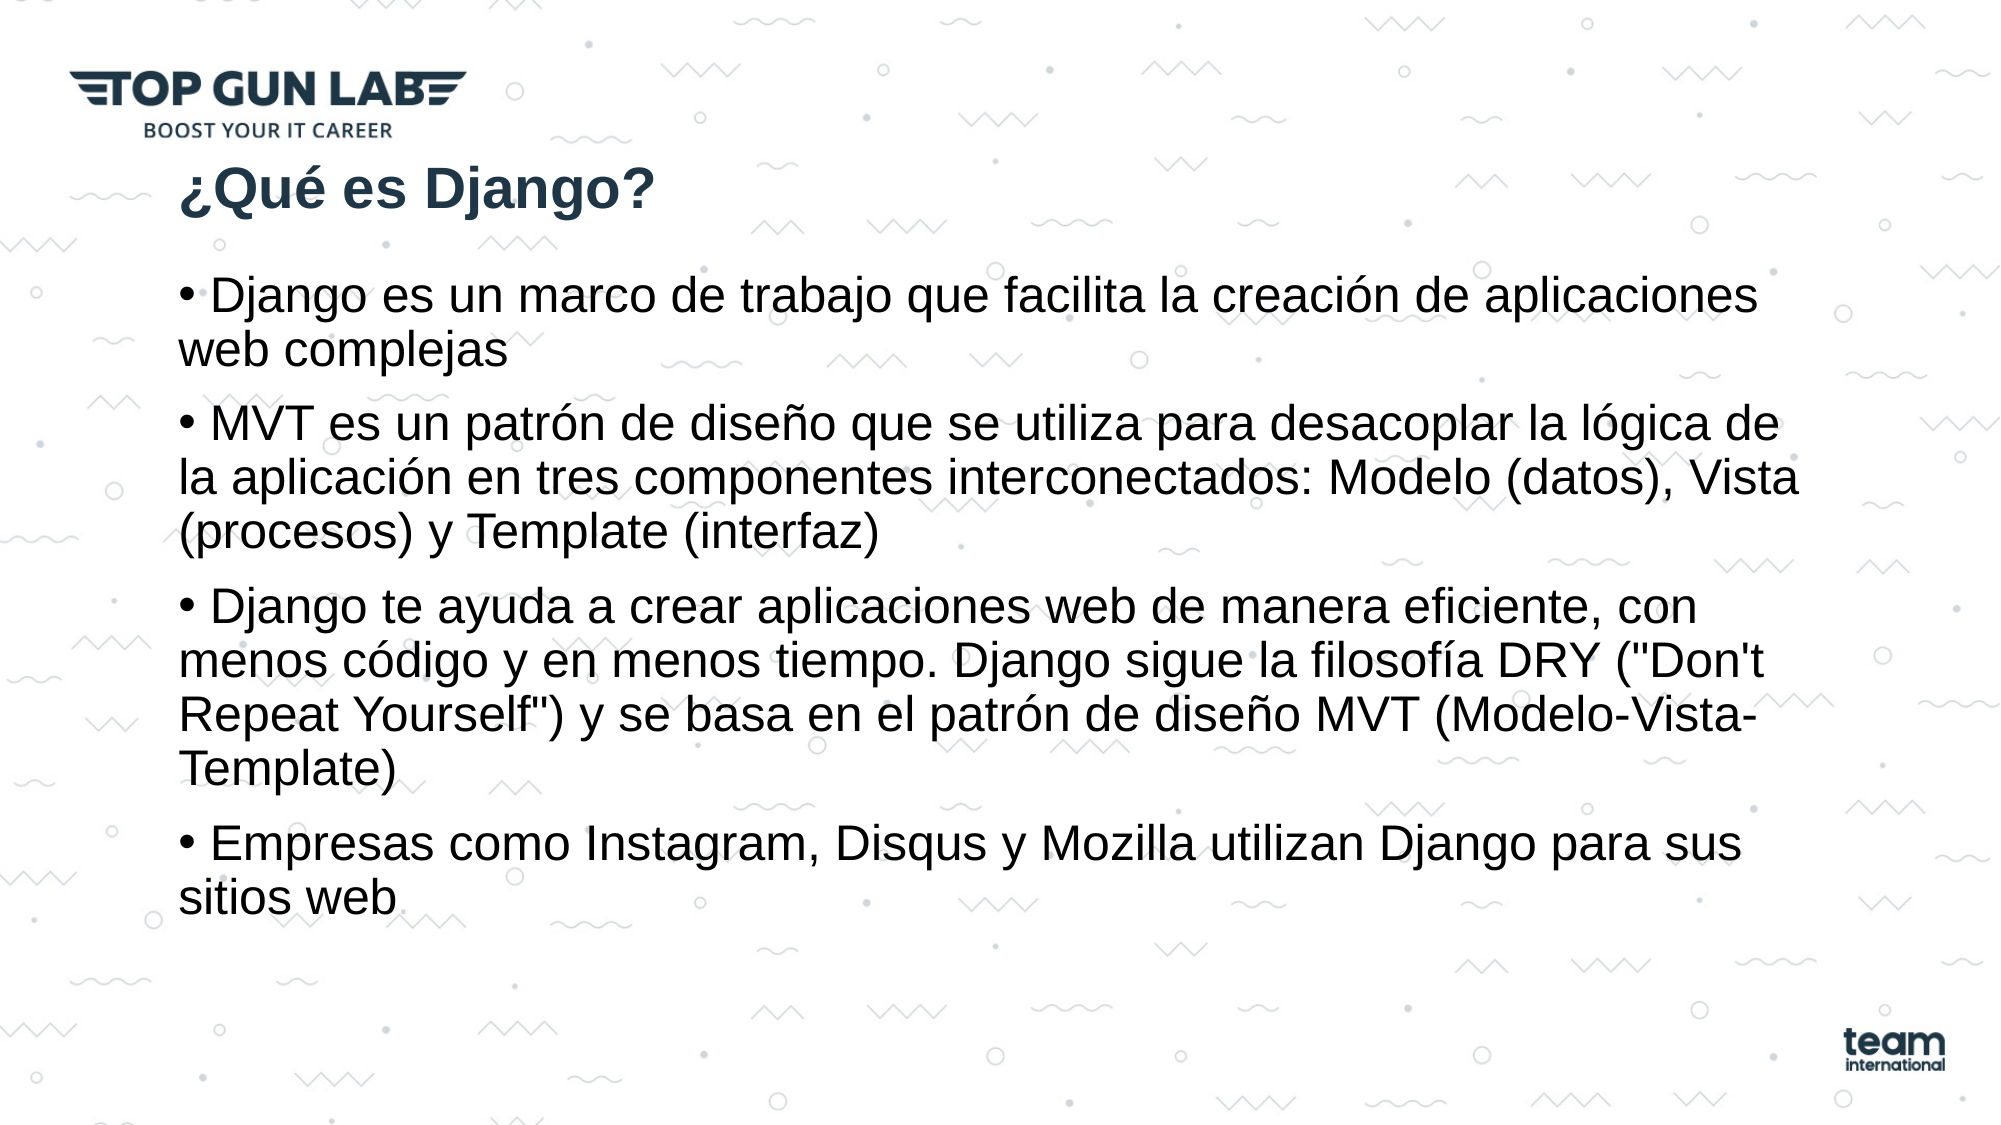

# ¿Qué es Django?
 Django es un marco de trabajo que facilita la creación de aplicaciones web complejas
 MVT es un patrón de diseño que se utiliza para desacoplar la lógica de la aplicación en tres componentes interconectados: Modelo (datos), Vista (procesos) y Template (interfaz)
 Django te ayuda a crear aplicaciones web de manera eficiente, con menos código y en menos tiempo. Django sigue la filosofía DRY ("Don't Repeat Yourself") y se basa en el patrón de diseño MVT (Modelo-Vista-Template)
 Empresas como Instagram, Disqus y Mozilla utilizan Django para sus sitios web.